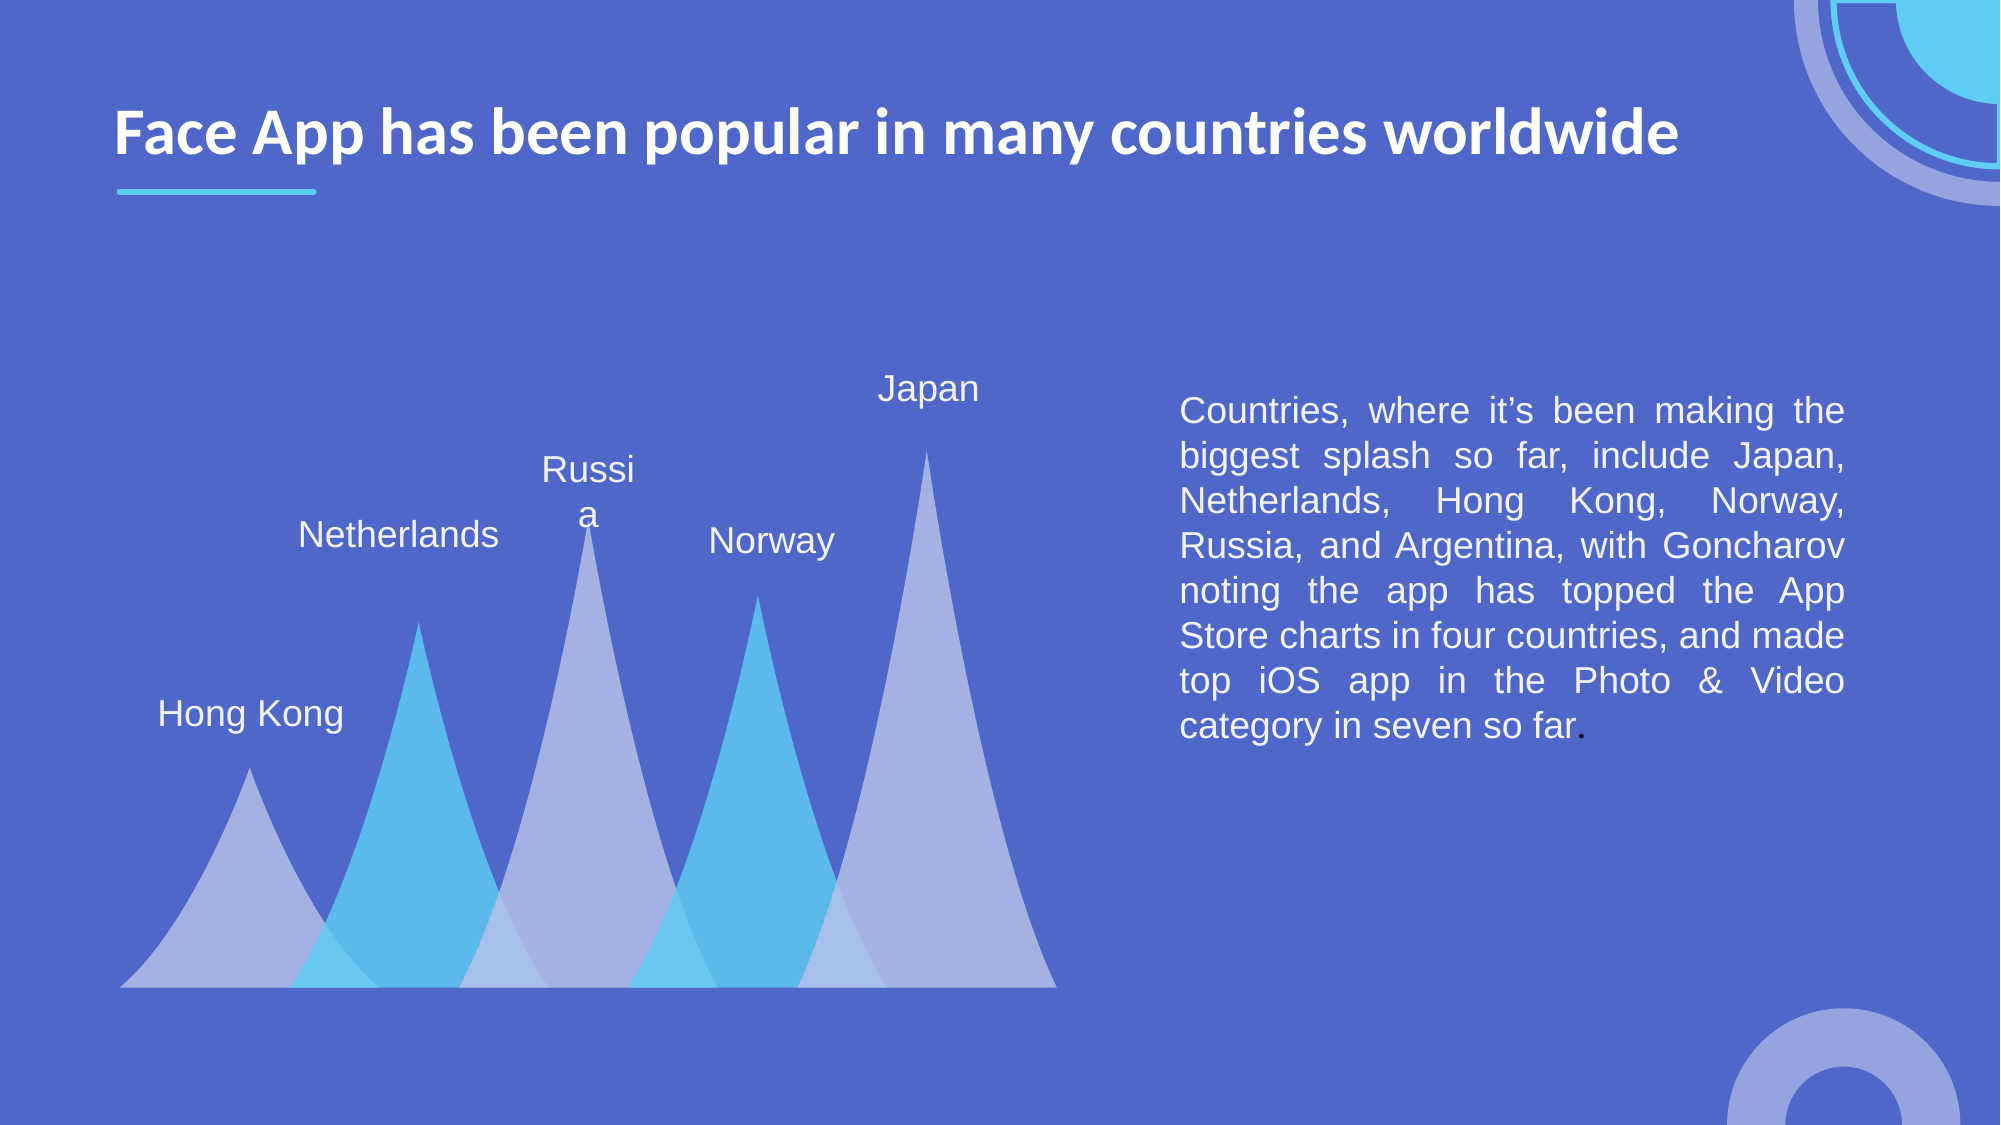

Face App has been popular in many countries worldwide
Japan
Countries, where it’s been making the biggest splash so far, include Japan, Netherlands, Hong Kong, Norway, Russia, and Argentina, with Goncharov noting the app has topped the App Store charts in four countries, and made top iOS app in the Photo & Video category in seven so far.
Russia

Netherlands
Norway

Hong Kong